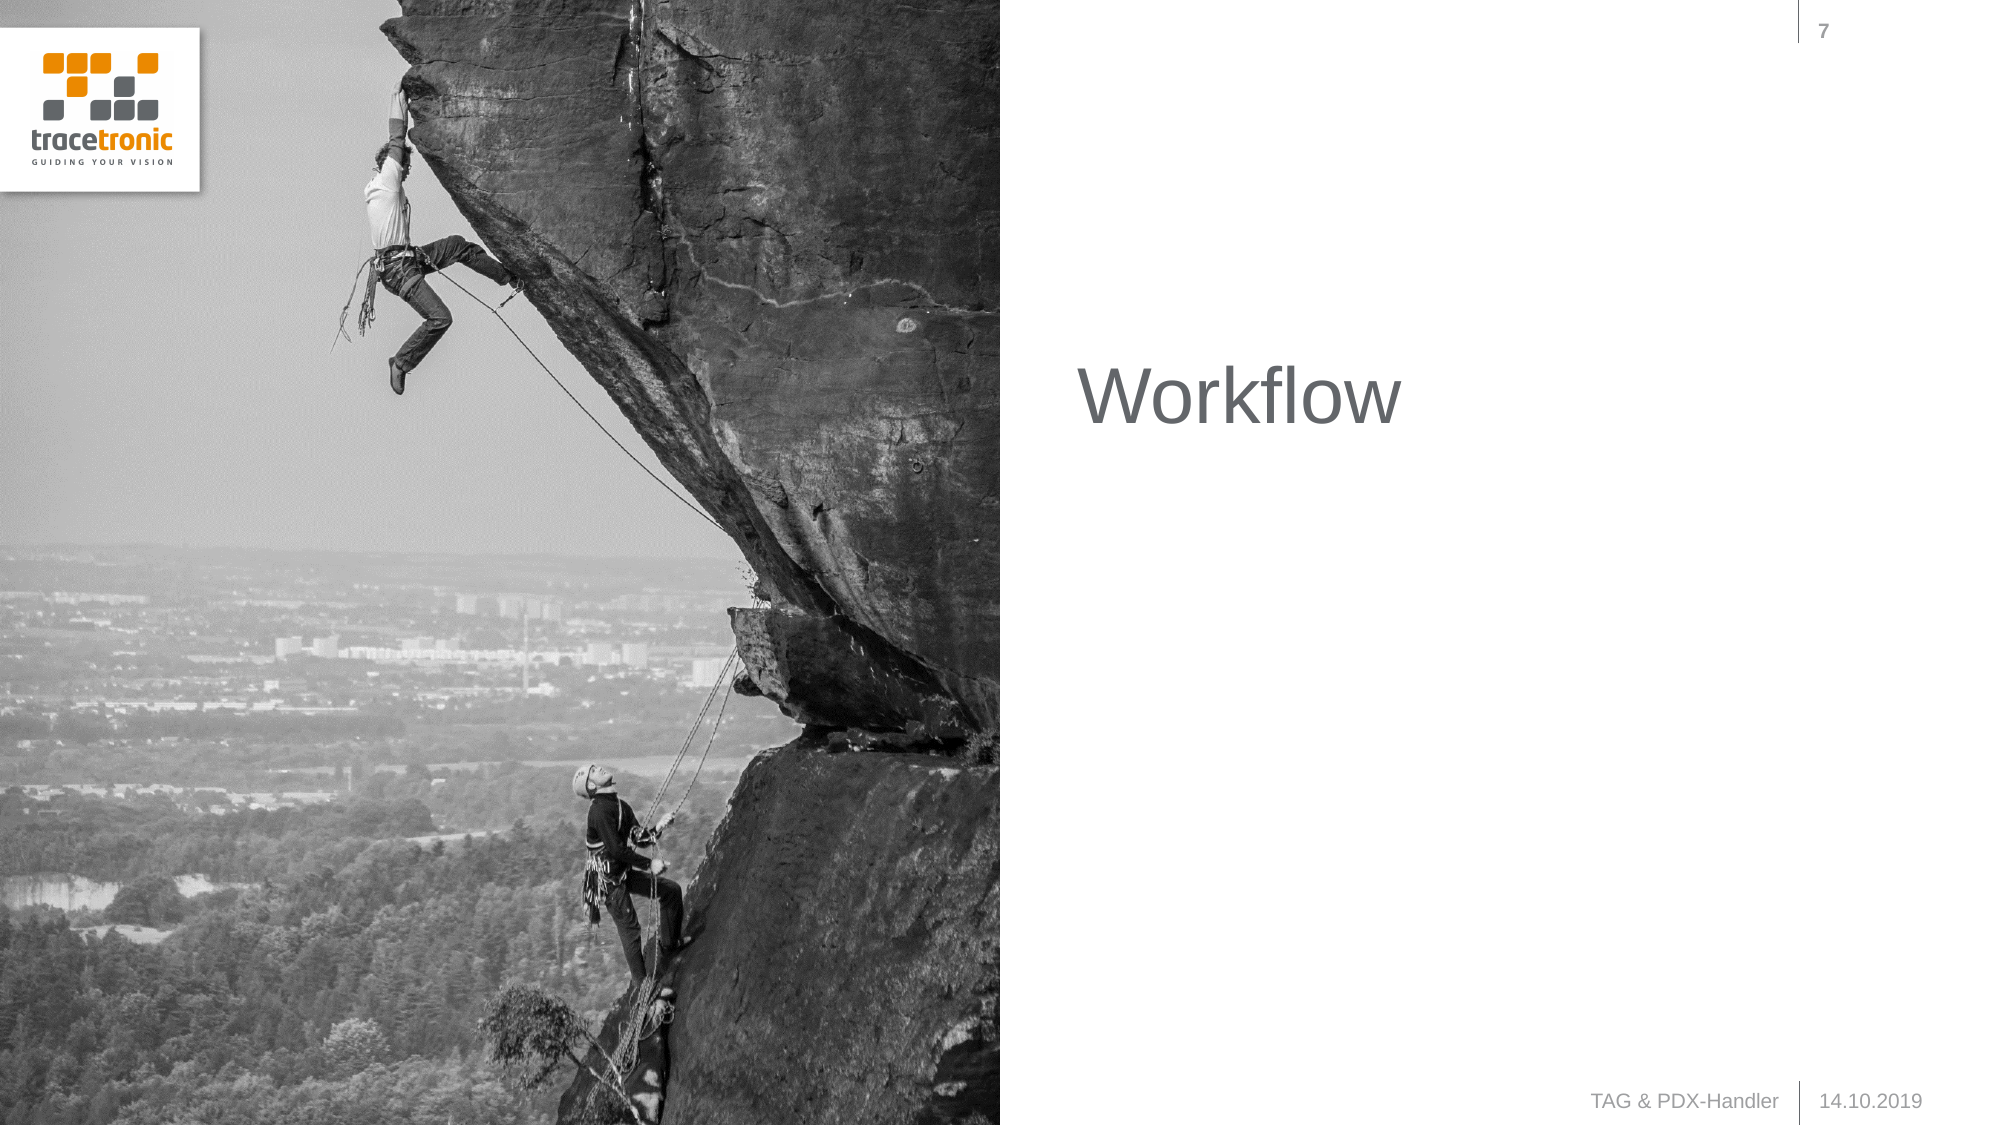

7
# Workflow

TAG & PDX-Handler
14.10.2019